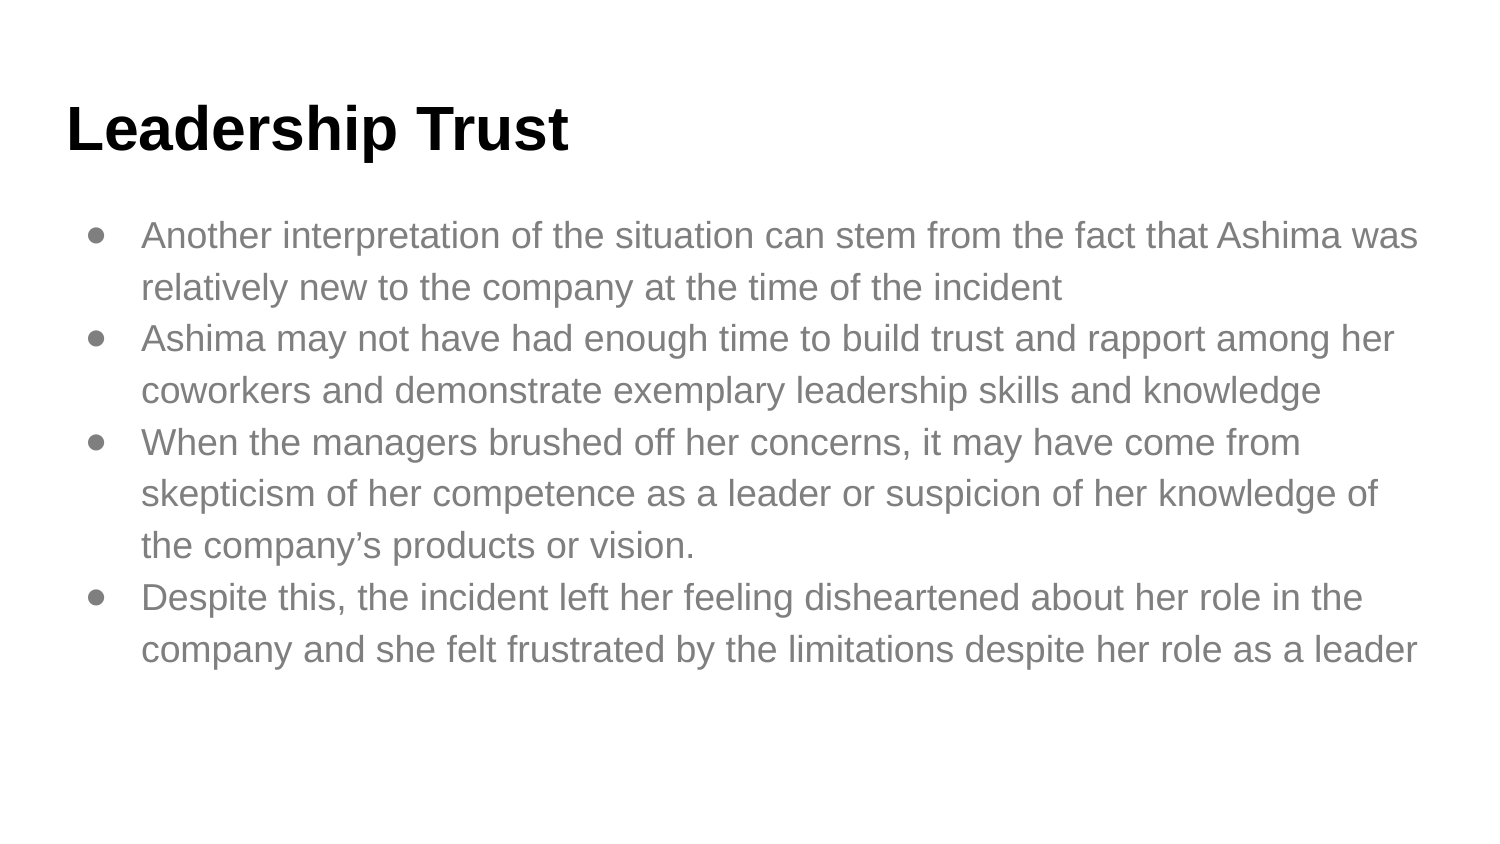

# Leadership Trust
Another interpretation of the situation can stem from the fact that Ashima was relatively new to the company at the time of the incident
Ashima may not have had enough time to build trust and rapport among her coworkers and demonstrate exemplary leadership skills and knowledge
When the managers brushed off her concerns, it may have come from skepticism of her competence as a leader or suspicion of her knowledge of the company’s products or vision.
Despite this, the incident left her feeling disheartened about her role in the company and she felt frustrated by the limitations despite her role as a leader